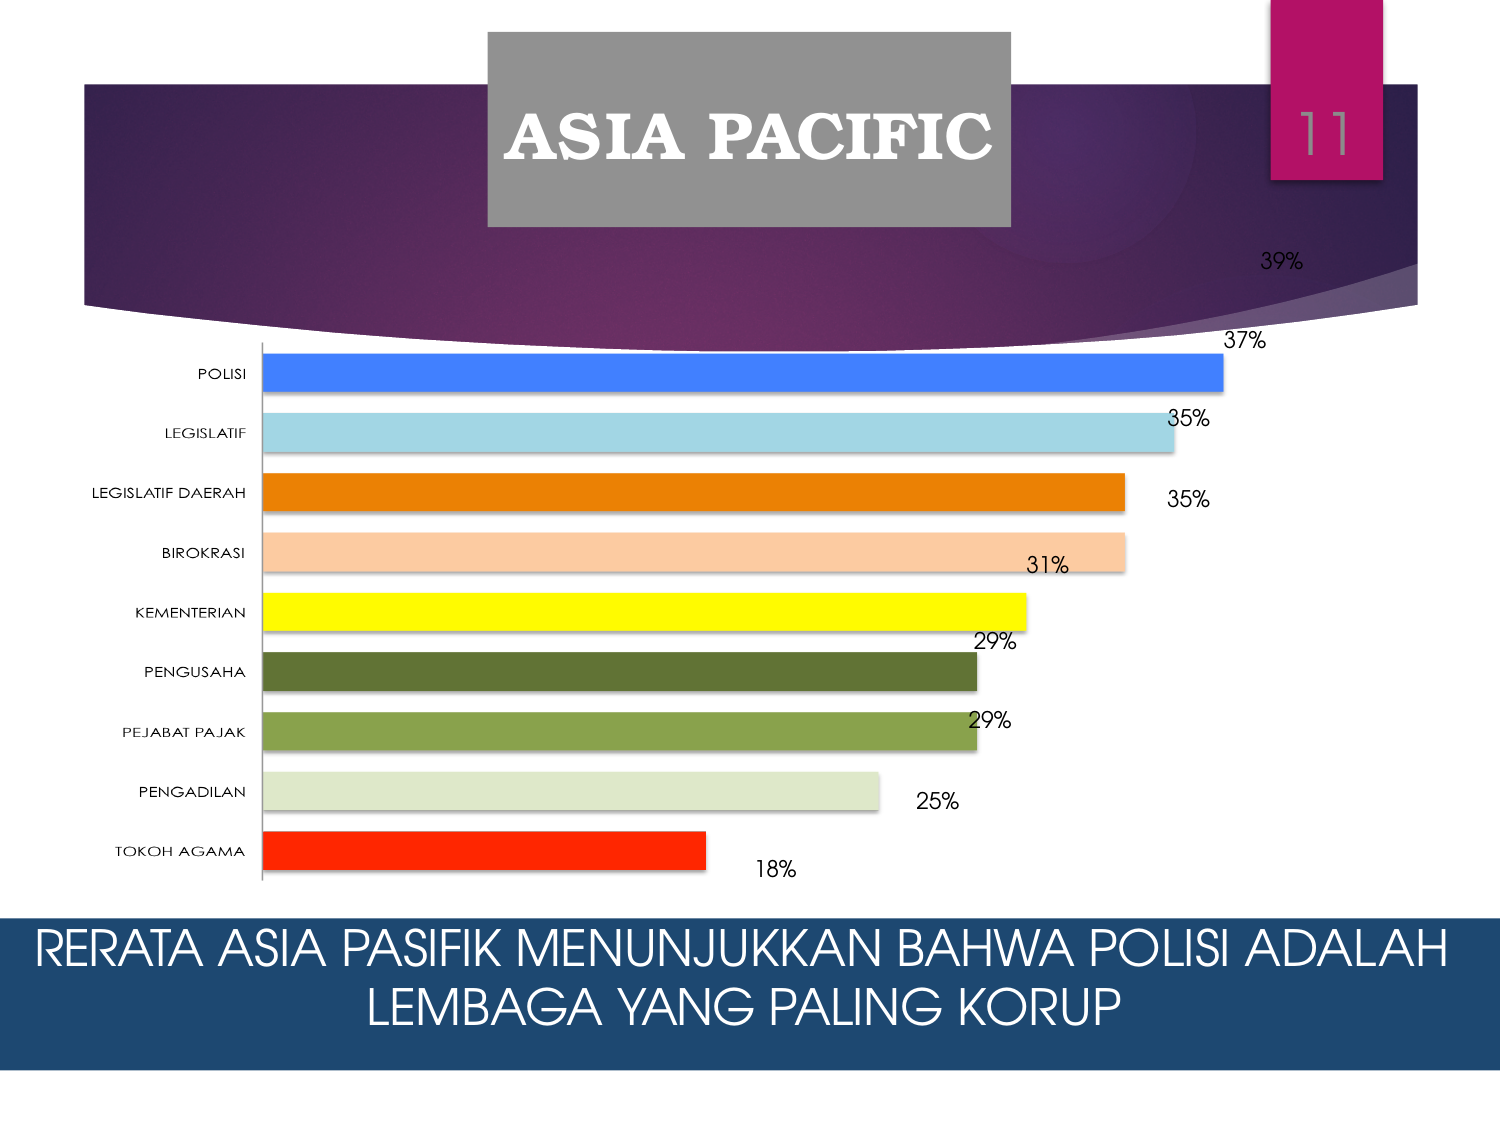

11
# ASIA PACIFIC
39%

37%

35%

35%

31%

29%

29%

25%

18%

RERATA ASIA PASIFIK MENUNJUKKAN BAHWA POLISI ADALAH  LEMBAGA YANG PALING KORUP